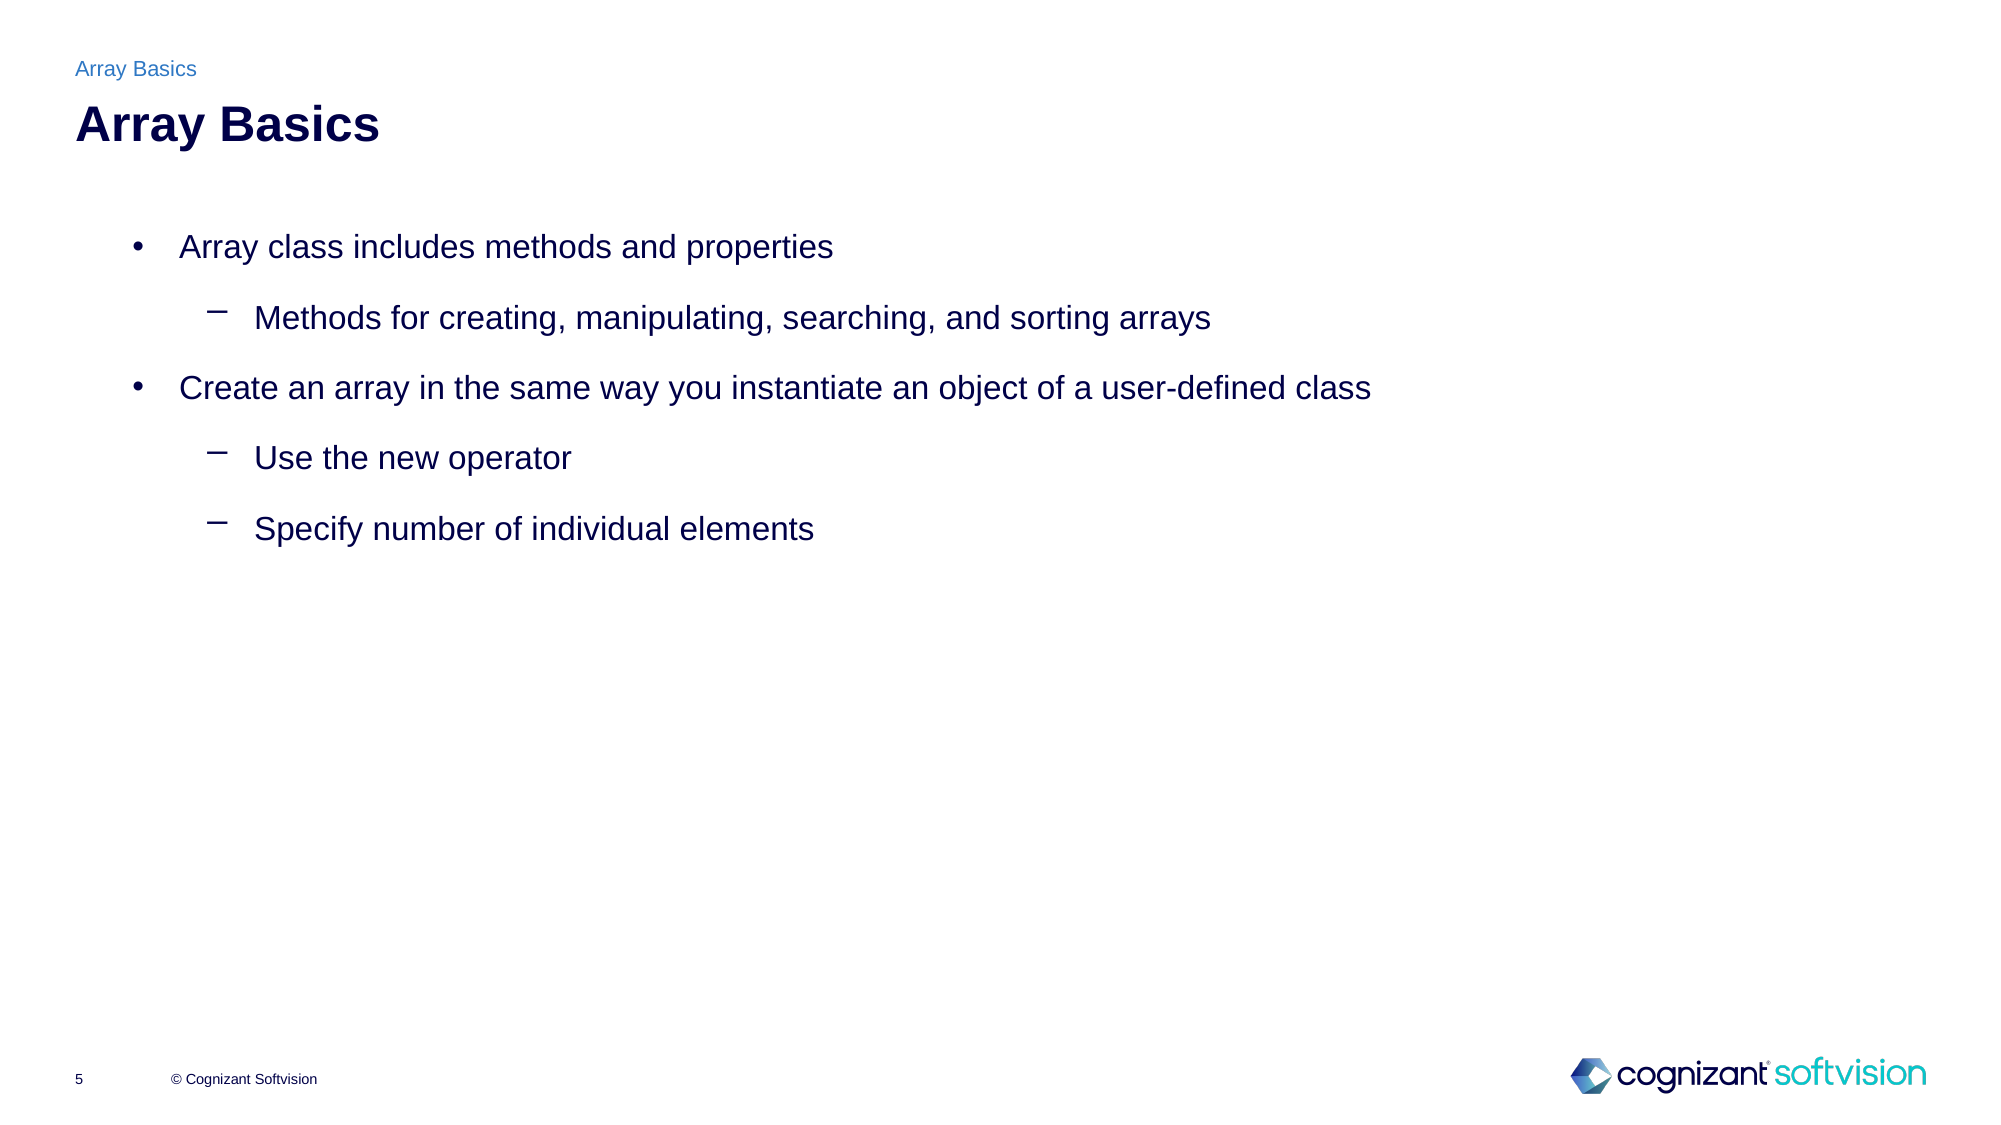

Array Basics
# Array Basics
Array class includes methods and properties
Methods for creating, manipulating, searching, and sorting arrays
Create an array in the same way you instantiate an object of a user-defined class
Use the new operator
Specify number of individual elements

© Cognizant Softvision
5